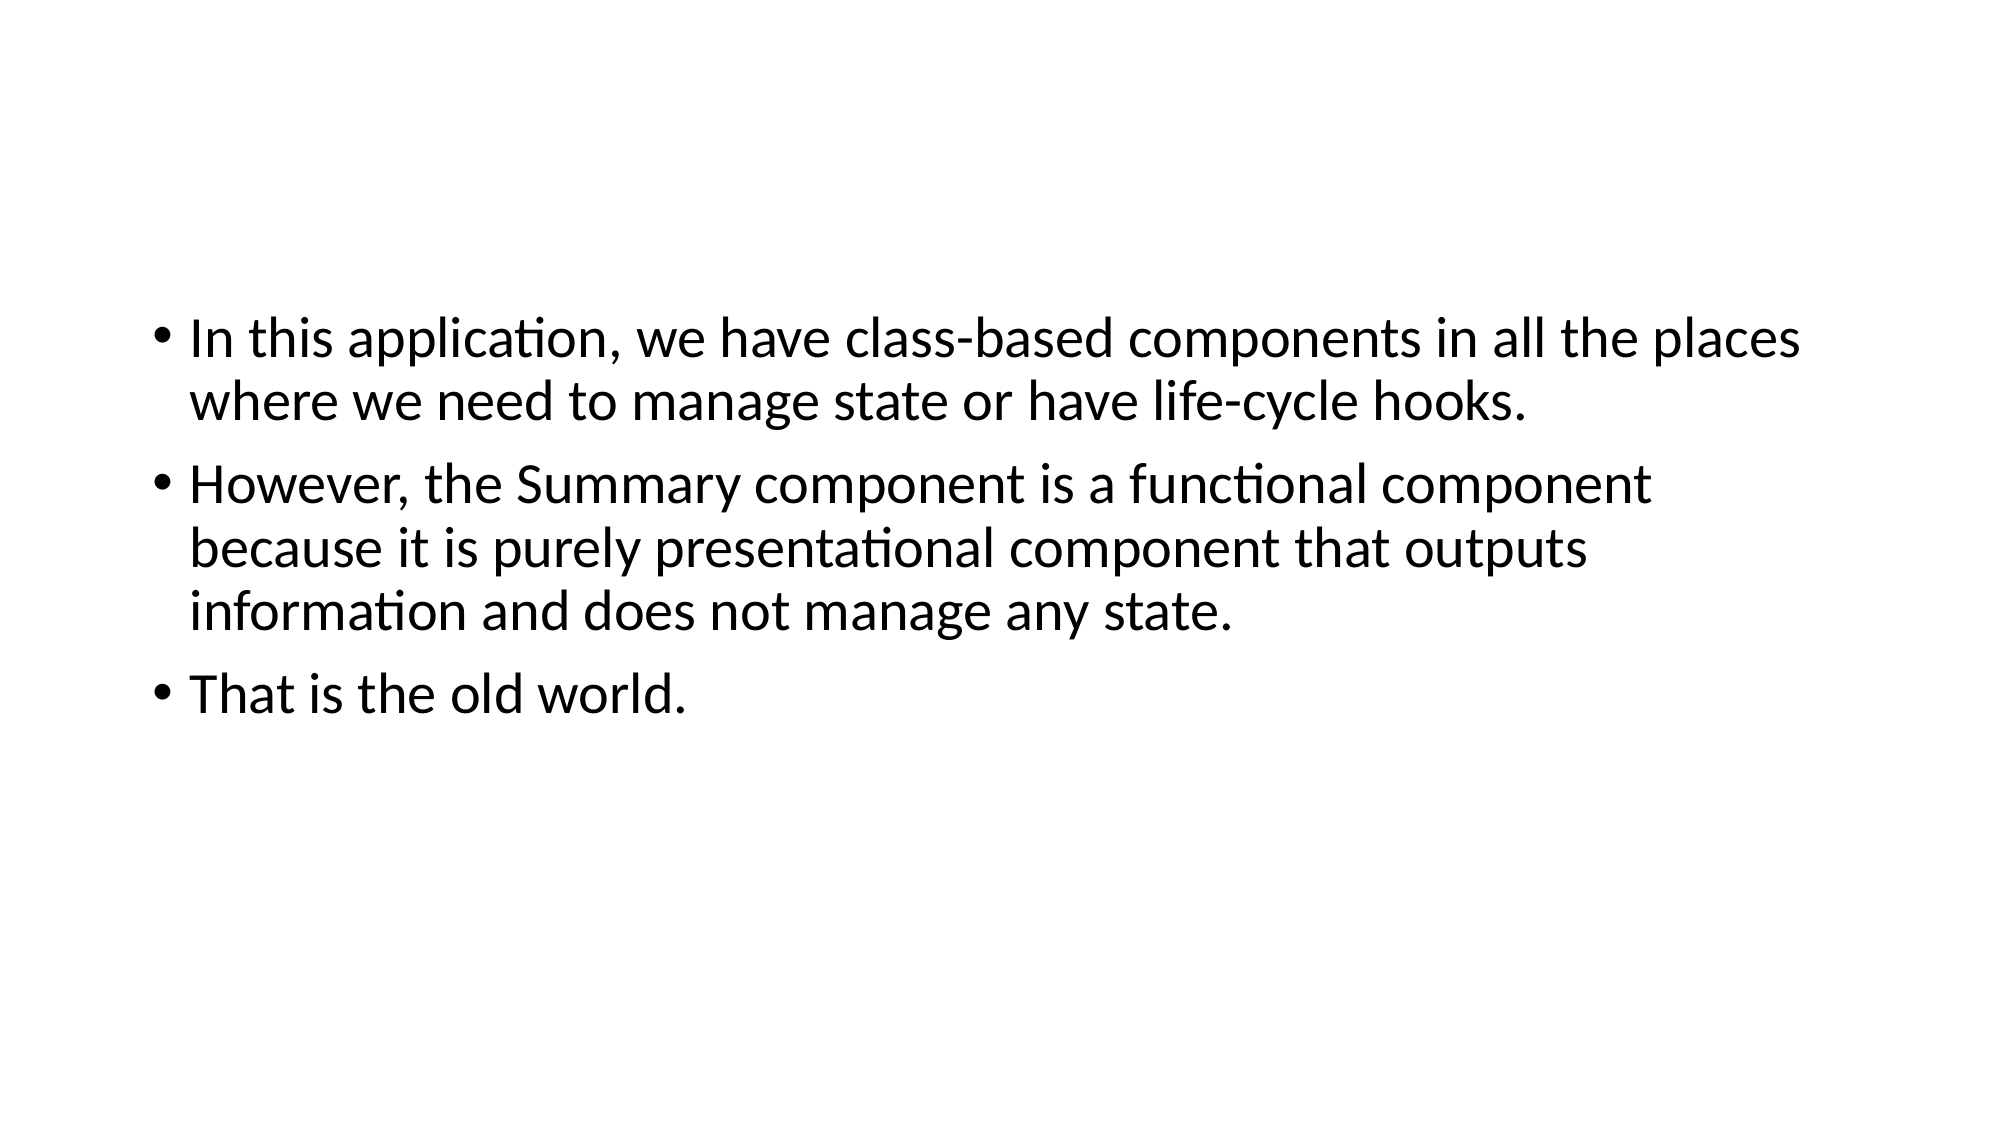

#
In this application, we have class-based components in all the places where we need to manage state or have life-cycle hooks.
However, the Summary component is a functional component because it is purely presentational component that outputs information and does not manage any state.
That is the old world.